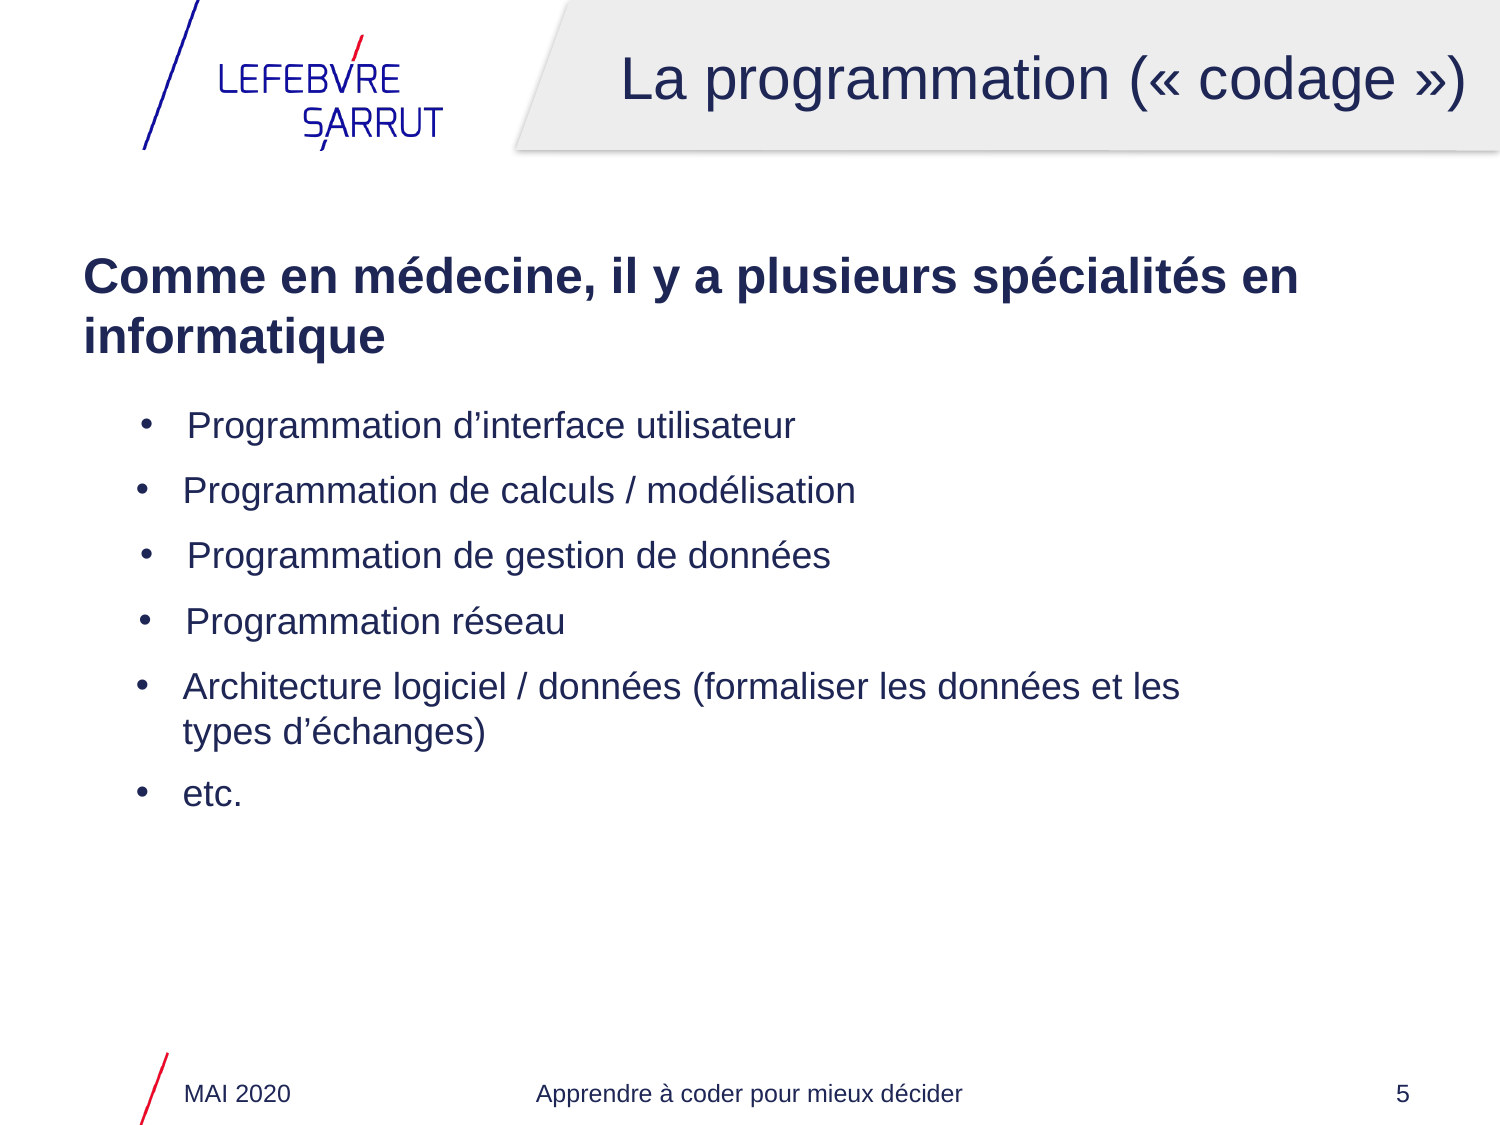

# La programmation (« codage »)
Comme en médecine, il y a plusieurs spécialités en informatique
Programmation d’interface utilisateur
Programmation de calculs / modélisation
Programmation de gestion de données
Programmation réseau
Architecture logiciel / données (formaliser les données et les types d’échanges)
etc.
MAI 2020
Apprendre à coder pour mieux décider
5